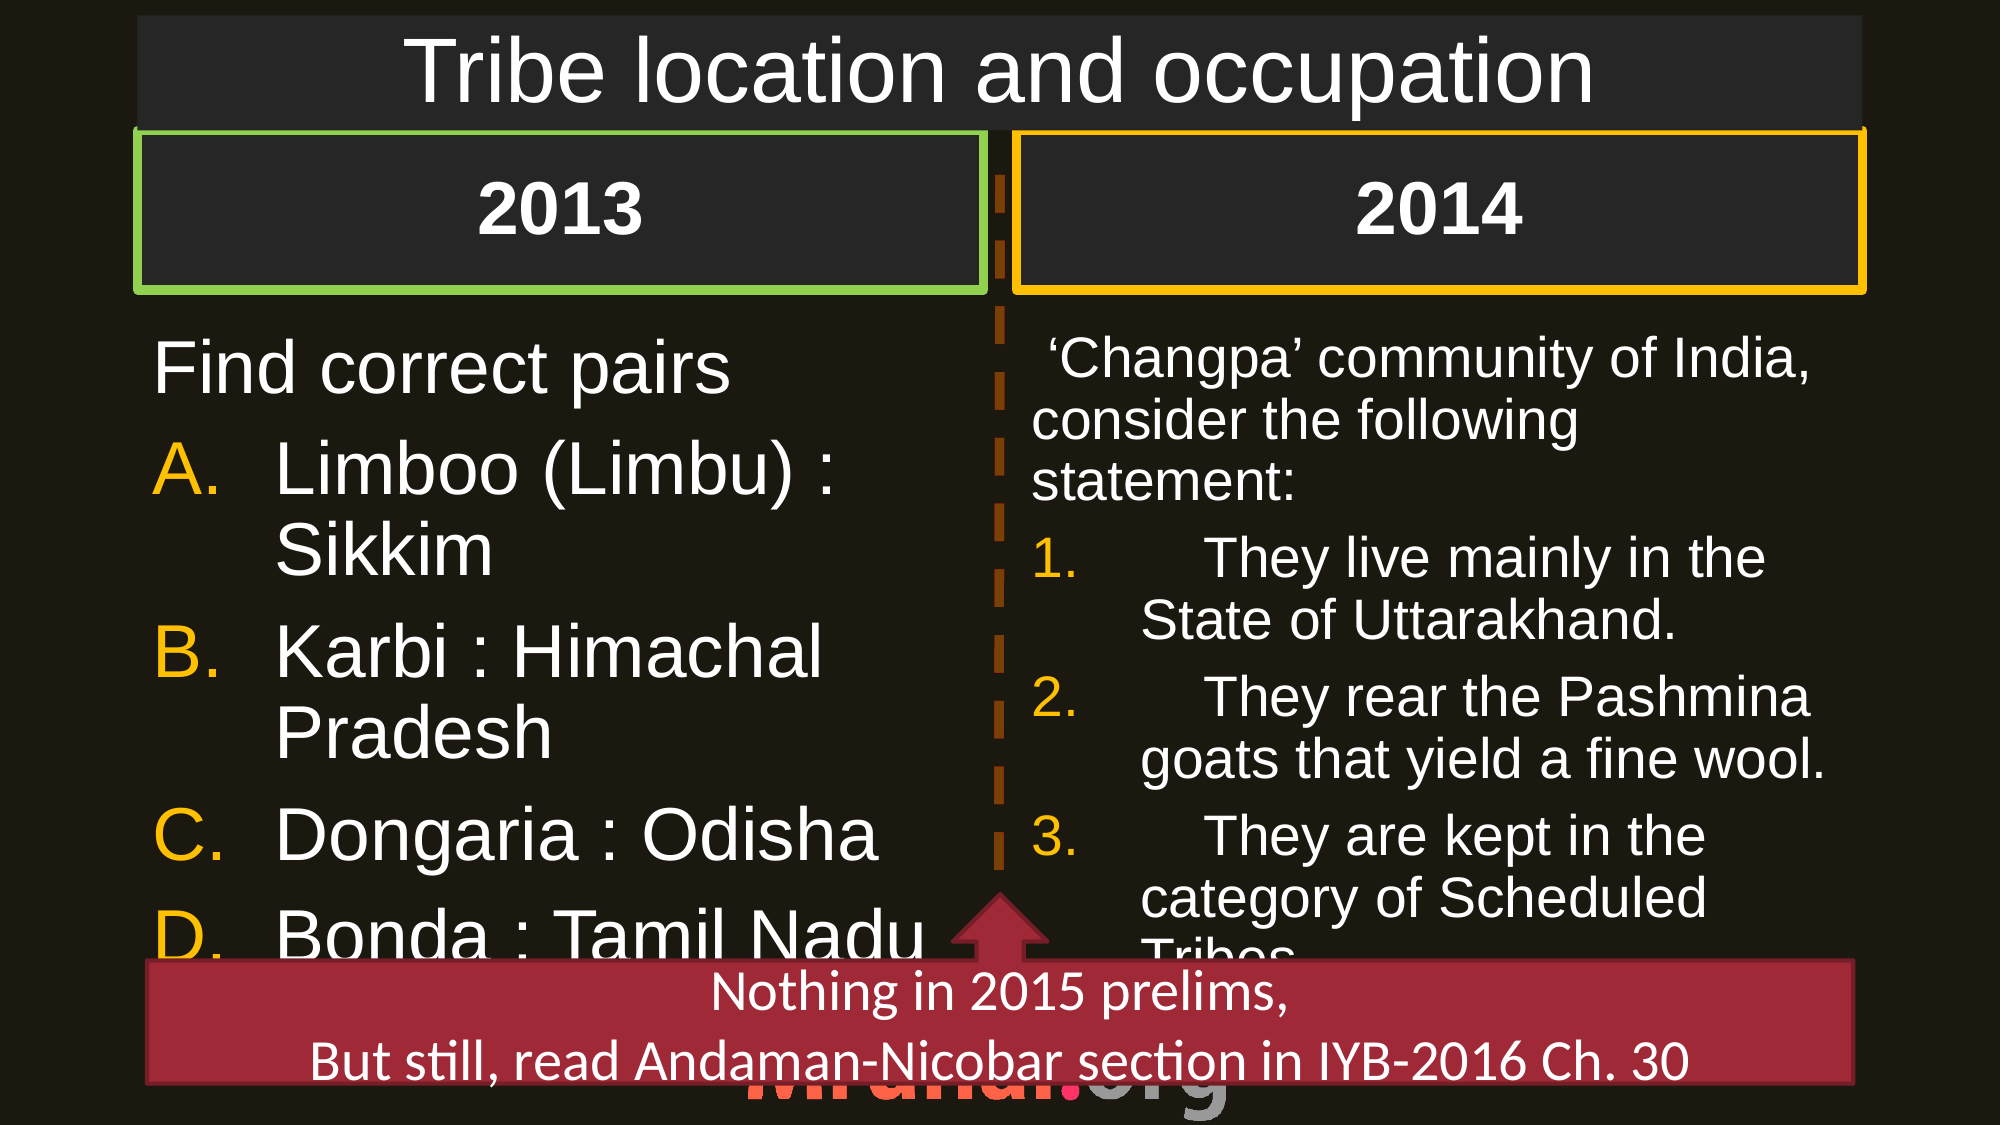

# Tribe location and occupation
2013
2014
Find correct pairs
Limboo (Limbu) : Sikkim
Karbi : Himachal Pradesh
Dongaria : Odisha
Bonda : Tamil Nadu
 ‘Changpa’ community of India, consider the following statement:
    They live mainly in the State of Uttarakhand.
    They rear the Pashmina goats that yield a fine wool.
    They are kept in the category of Scheduled Tribes.
Nothing in 2015 prelims,
But still, read Andaman-Nicobar section in IYB-2016 Ch. 30